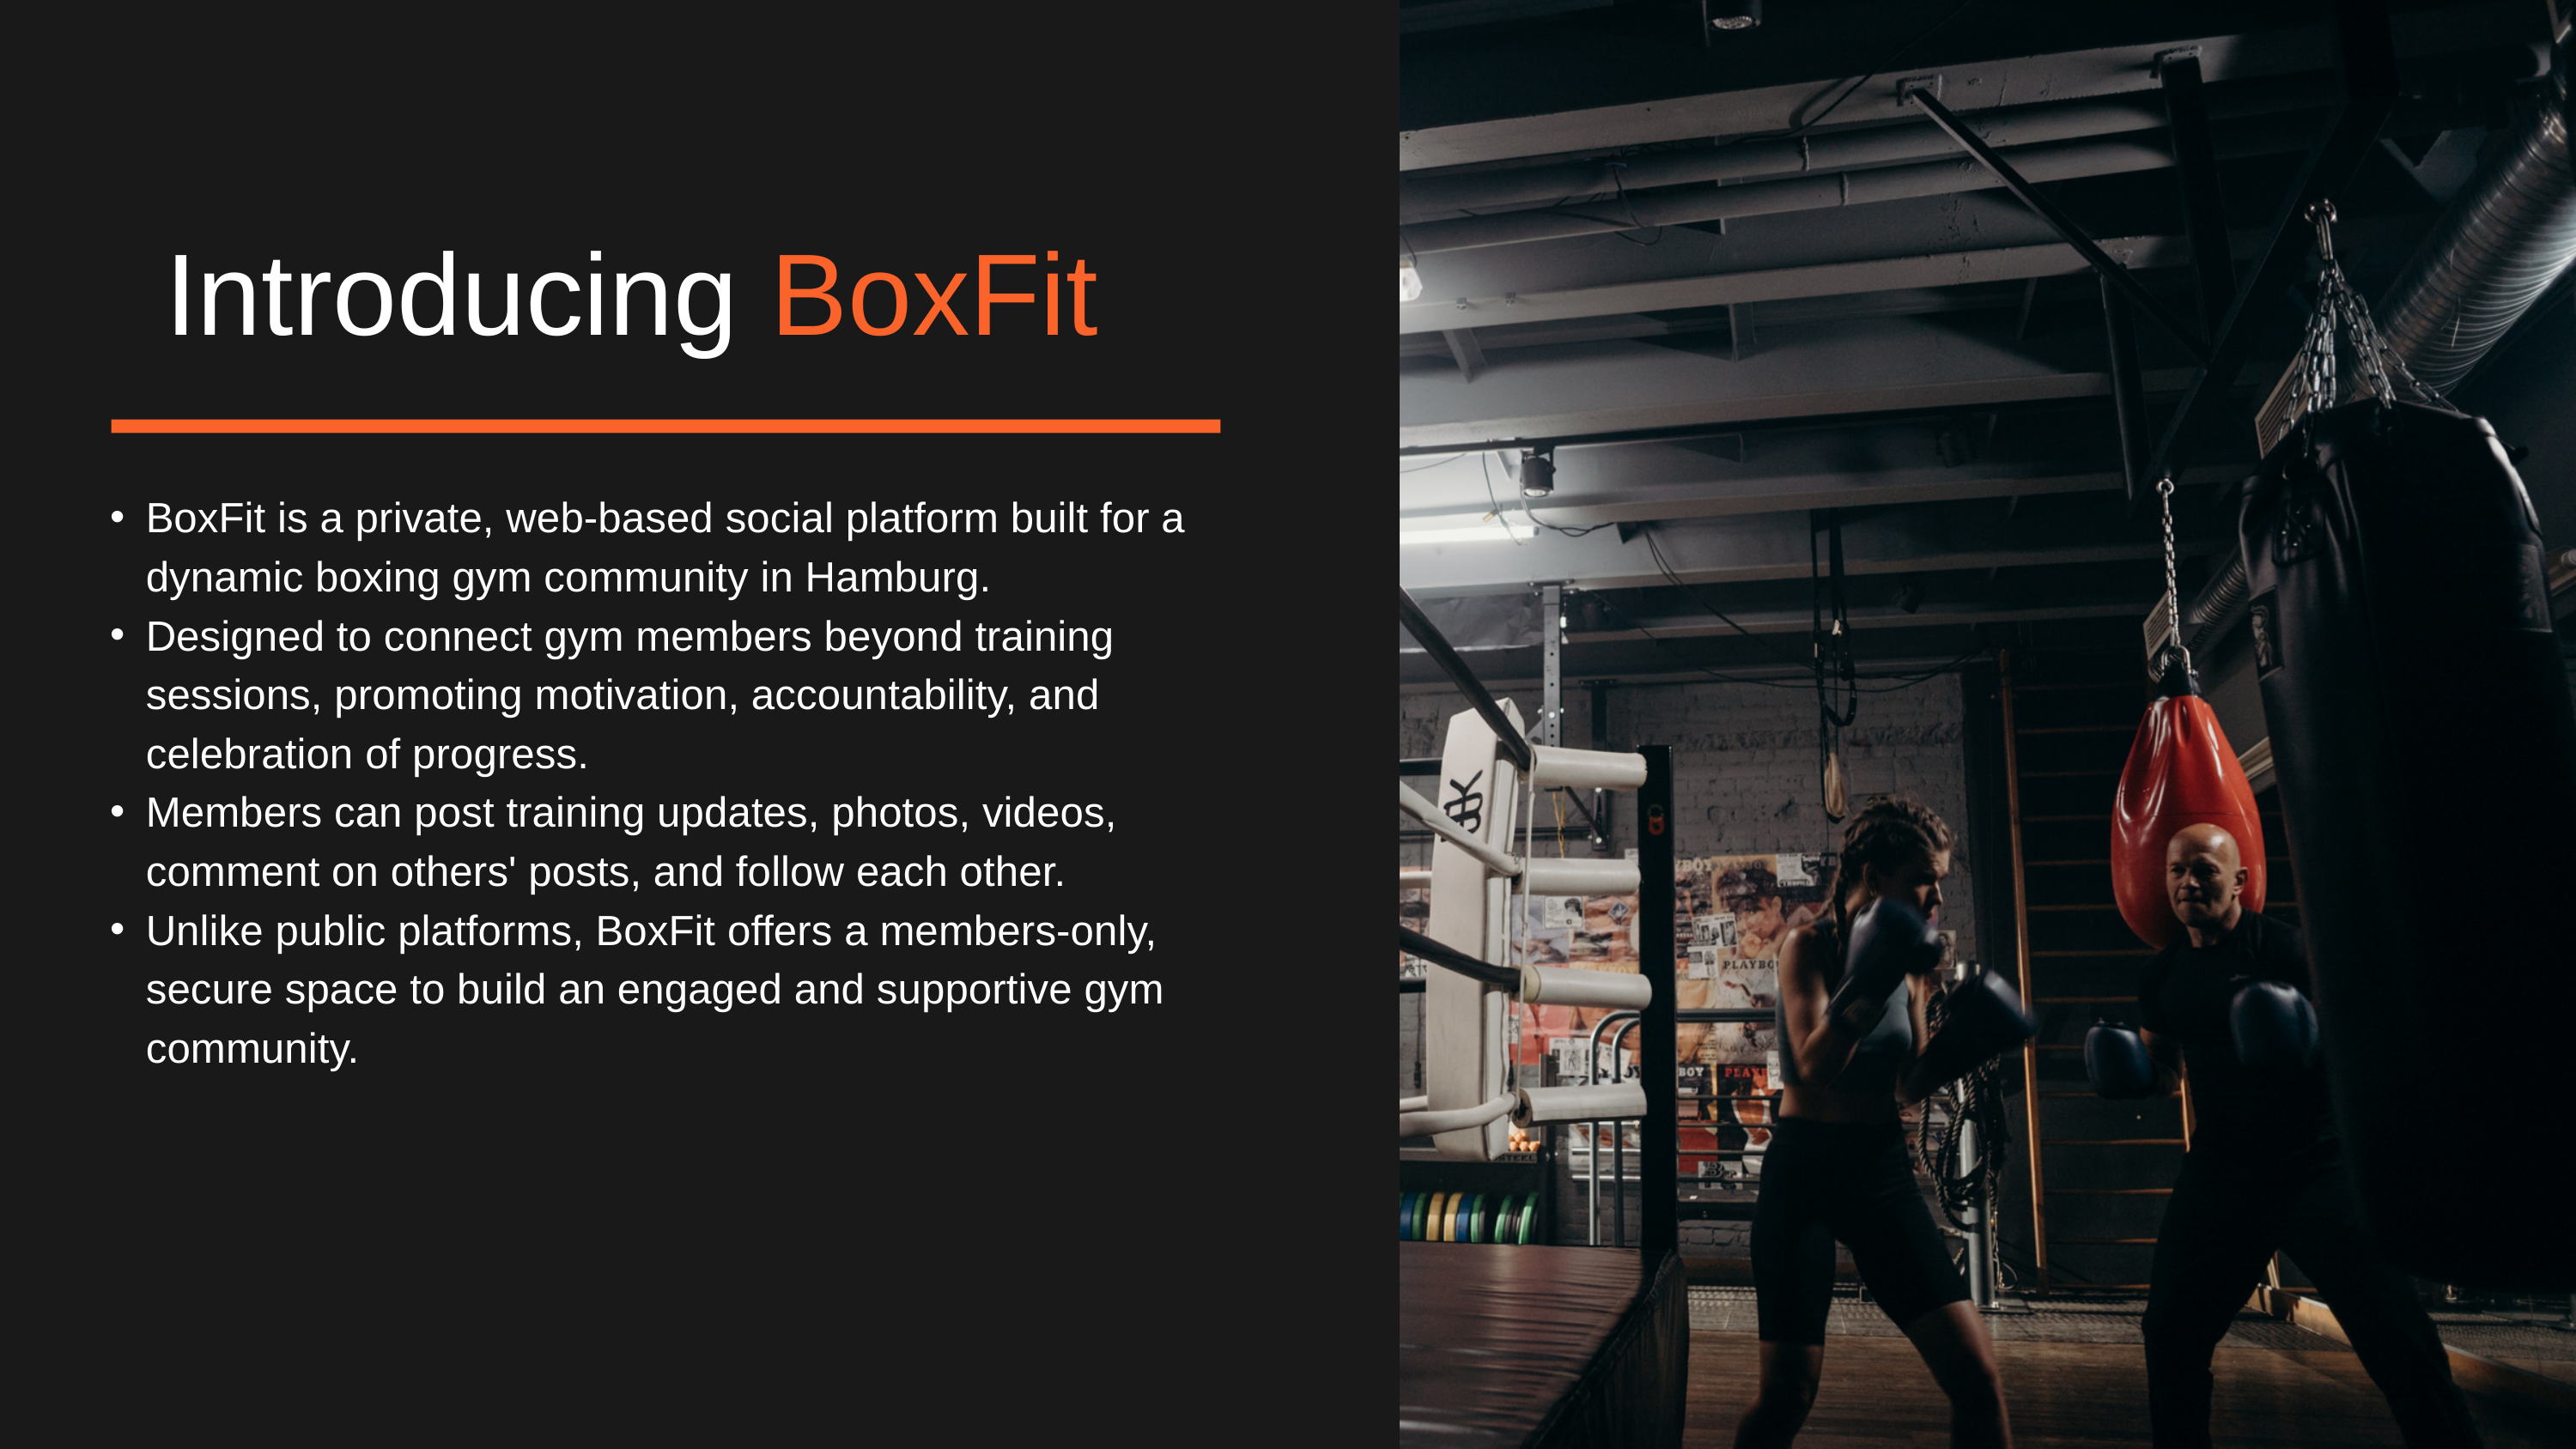

Introducing BoxFit

BoxFit is a private, web-based social platform built for a dynamic boxing gym community in Hamburg.
Designed to connect gym members beyond training sessions, promoting motivation, accountability, and celebration of progress.
Members can post training updates, photos, videos, comment on others' posts, and follow each other.
Unlike public platforms, BoxFit offers a members-only, secure space to build an engaged and supportive gym community.